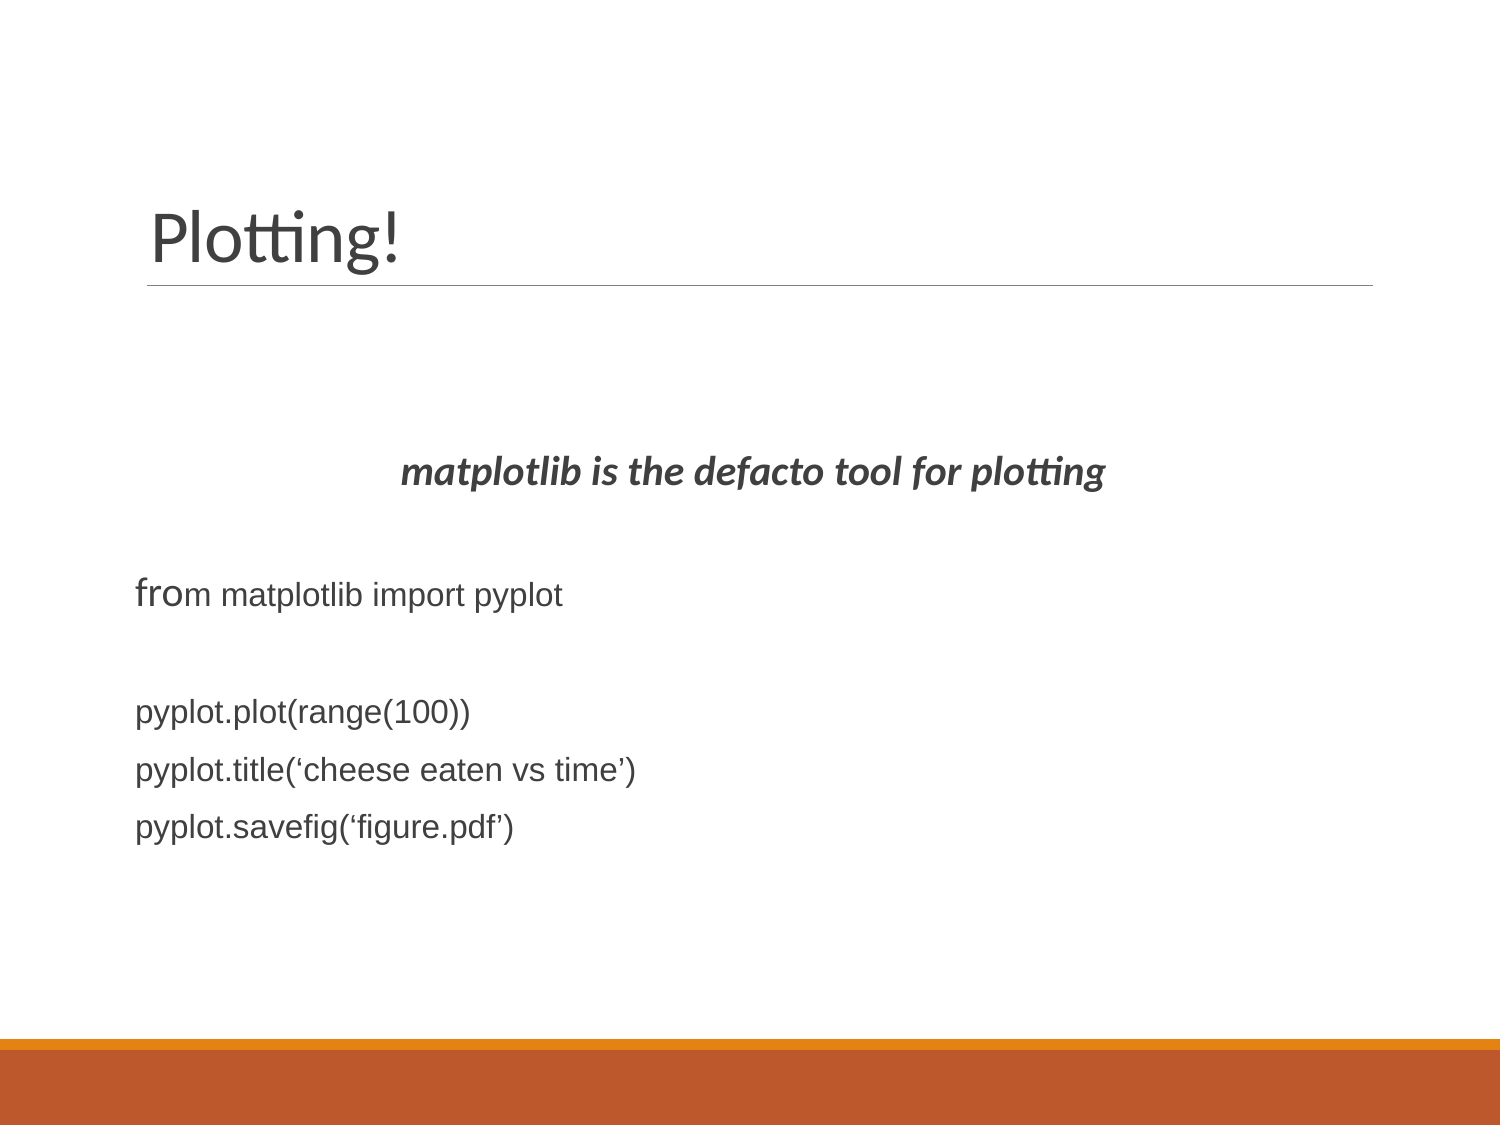

# Plotting!

matplotlib is the defacto tool for plotting

from matplotlib import pyplot

pyplot.plot(range(100))
pyplot.title(‘cheese eaten vs time’)
pyplot.savefig(‘figure.pdf’)